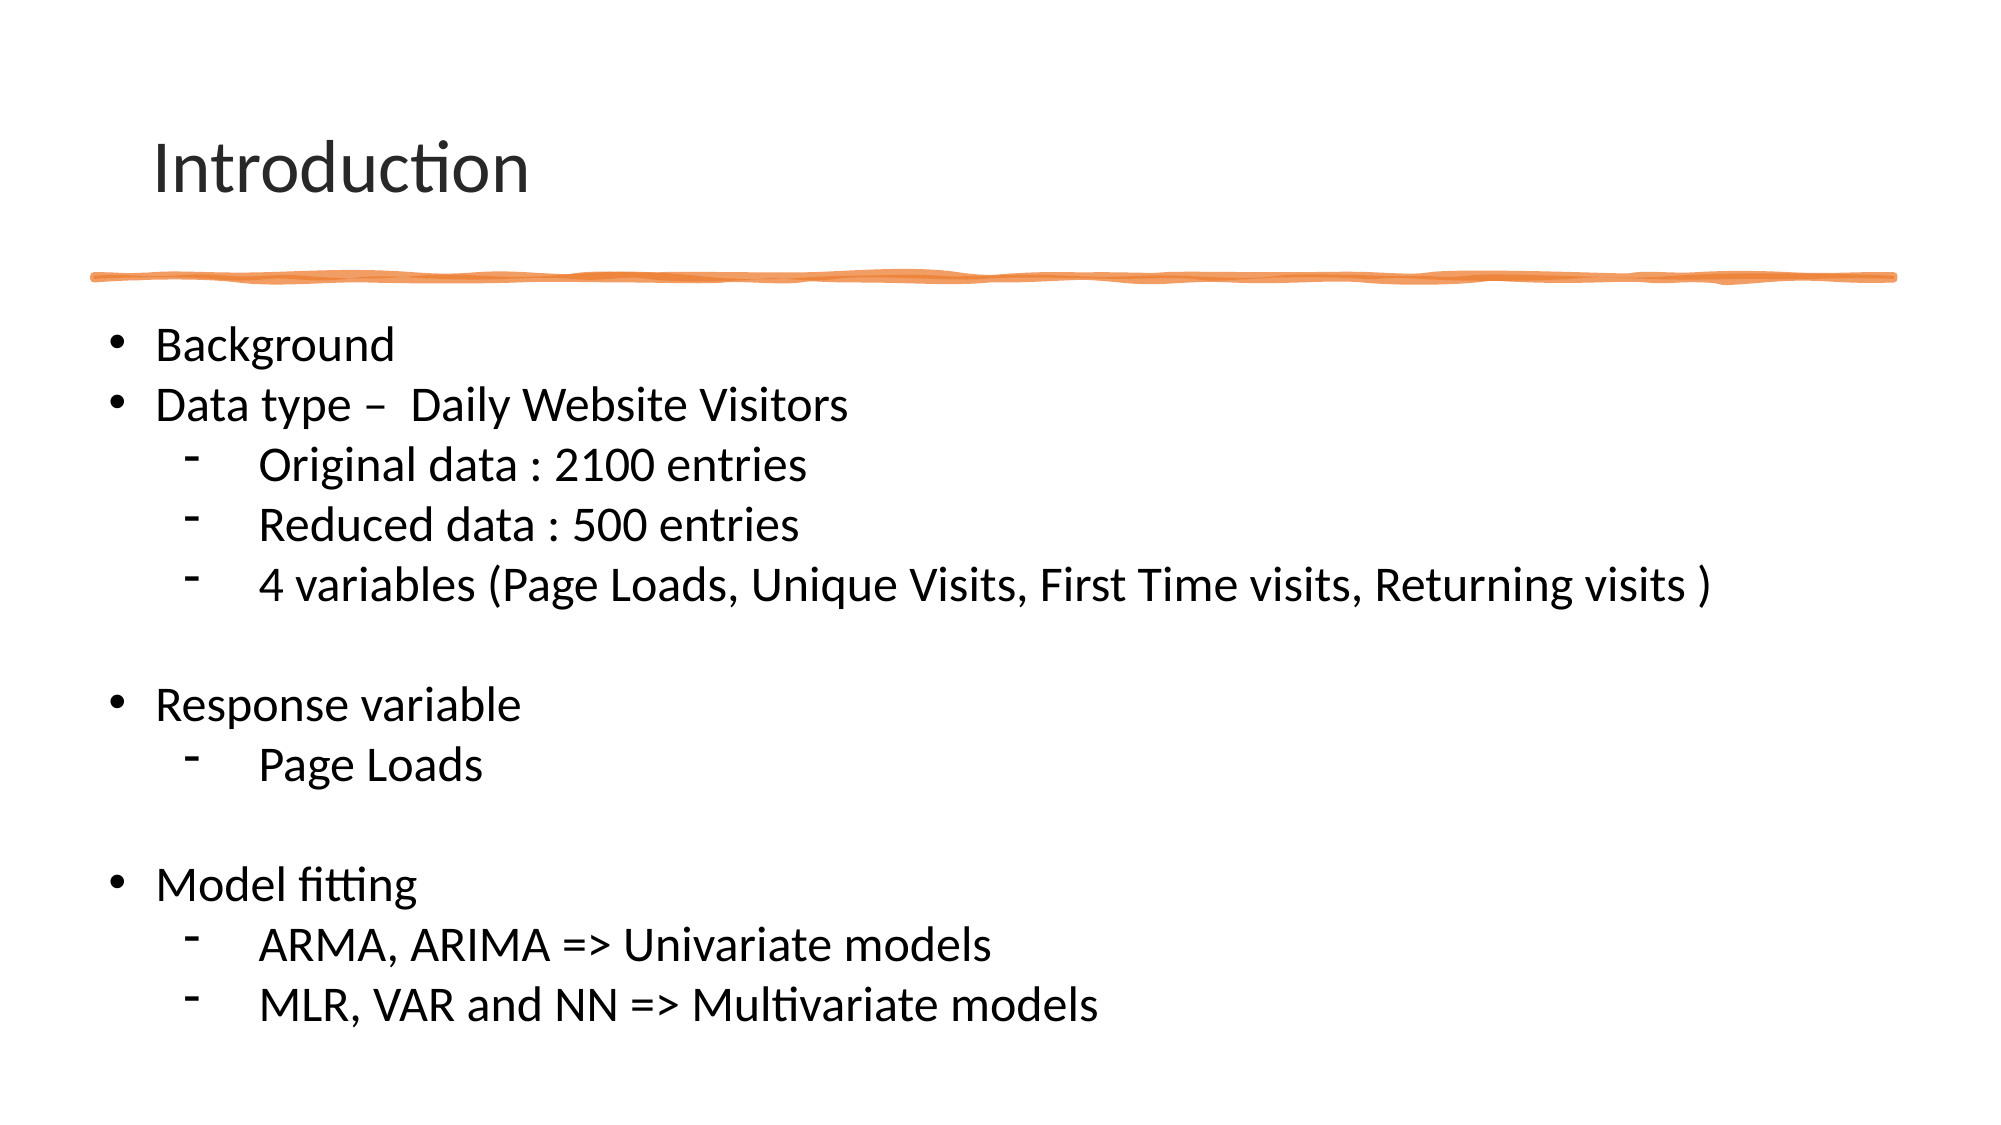

# Introduction

Background
Data type –  Daily Website Visitors
Original data : 2100 entries
Reduced data : 500 entries
4 variables (Page Loads, Unique Visits, First Time visits, Returning visits )

Response variable
Page Loads

Model fitting
ARMA, ARIMA => Univariate models
MLR, VAR and NN => Multivariate models